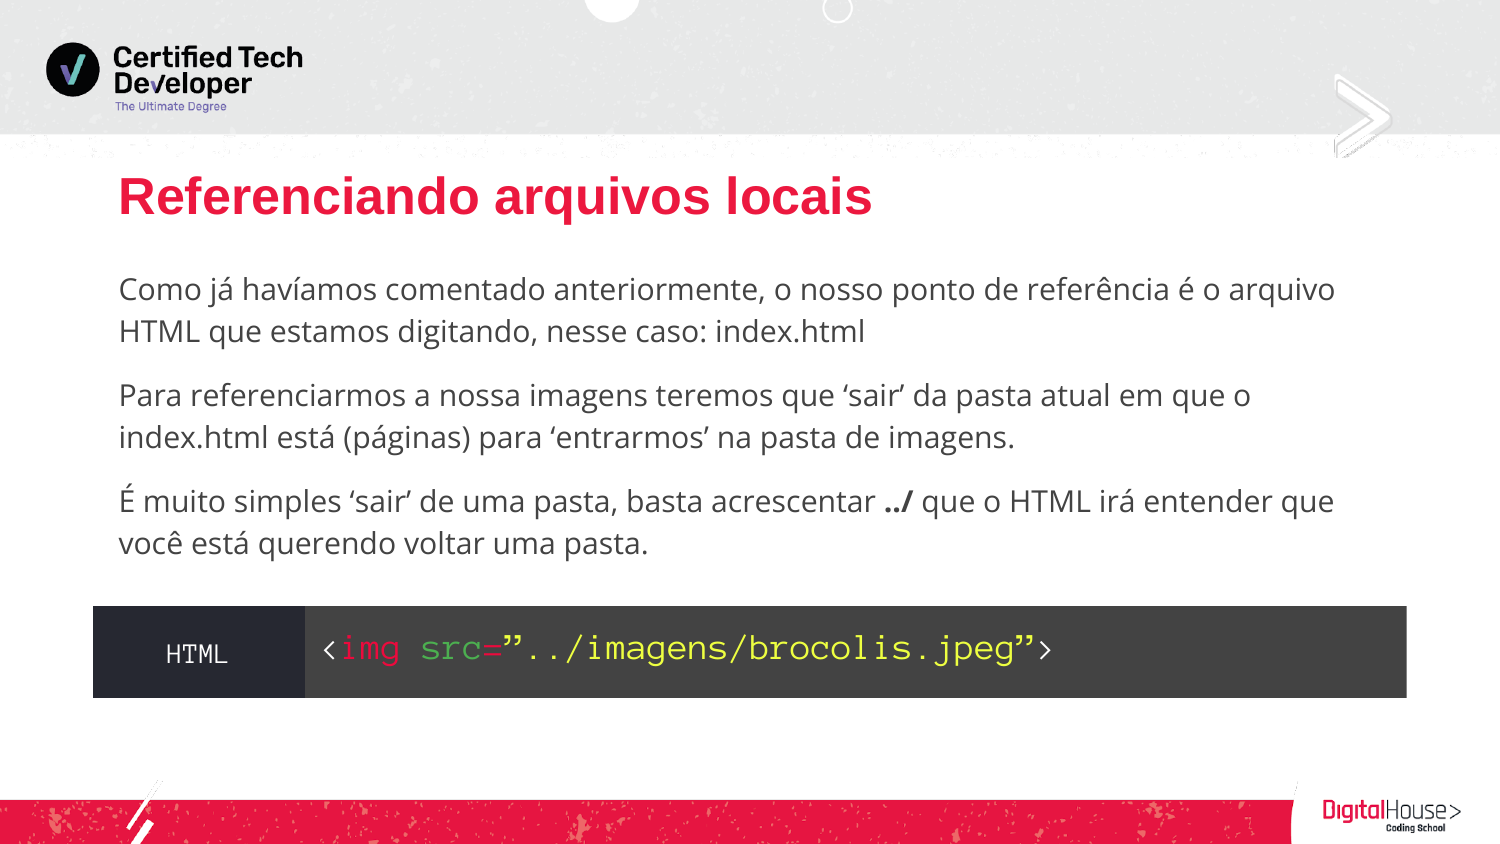

Referenciando arquivos locais
Como já havíamos comentado anteriormente, o nosso ponto de referência é o arquivo HTML que estamos digitando, nesse caso: index.html
Para referenciarmos a nossa imagens teremos que ‘sair’ da pasta atual em que o index.html está (páginas) para ‘entrarmos’ na pasta de imagens.
É muito simples ‘sair’ de uma pasta, basta acrescentar ../ que o HTML irá entender que você está querendo voltar uma pasta.
HTML
<img src=”../imagens/brocolis.jpeg”>